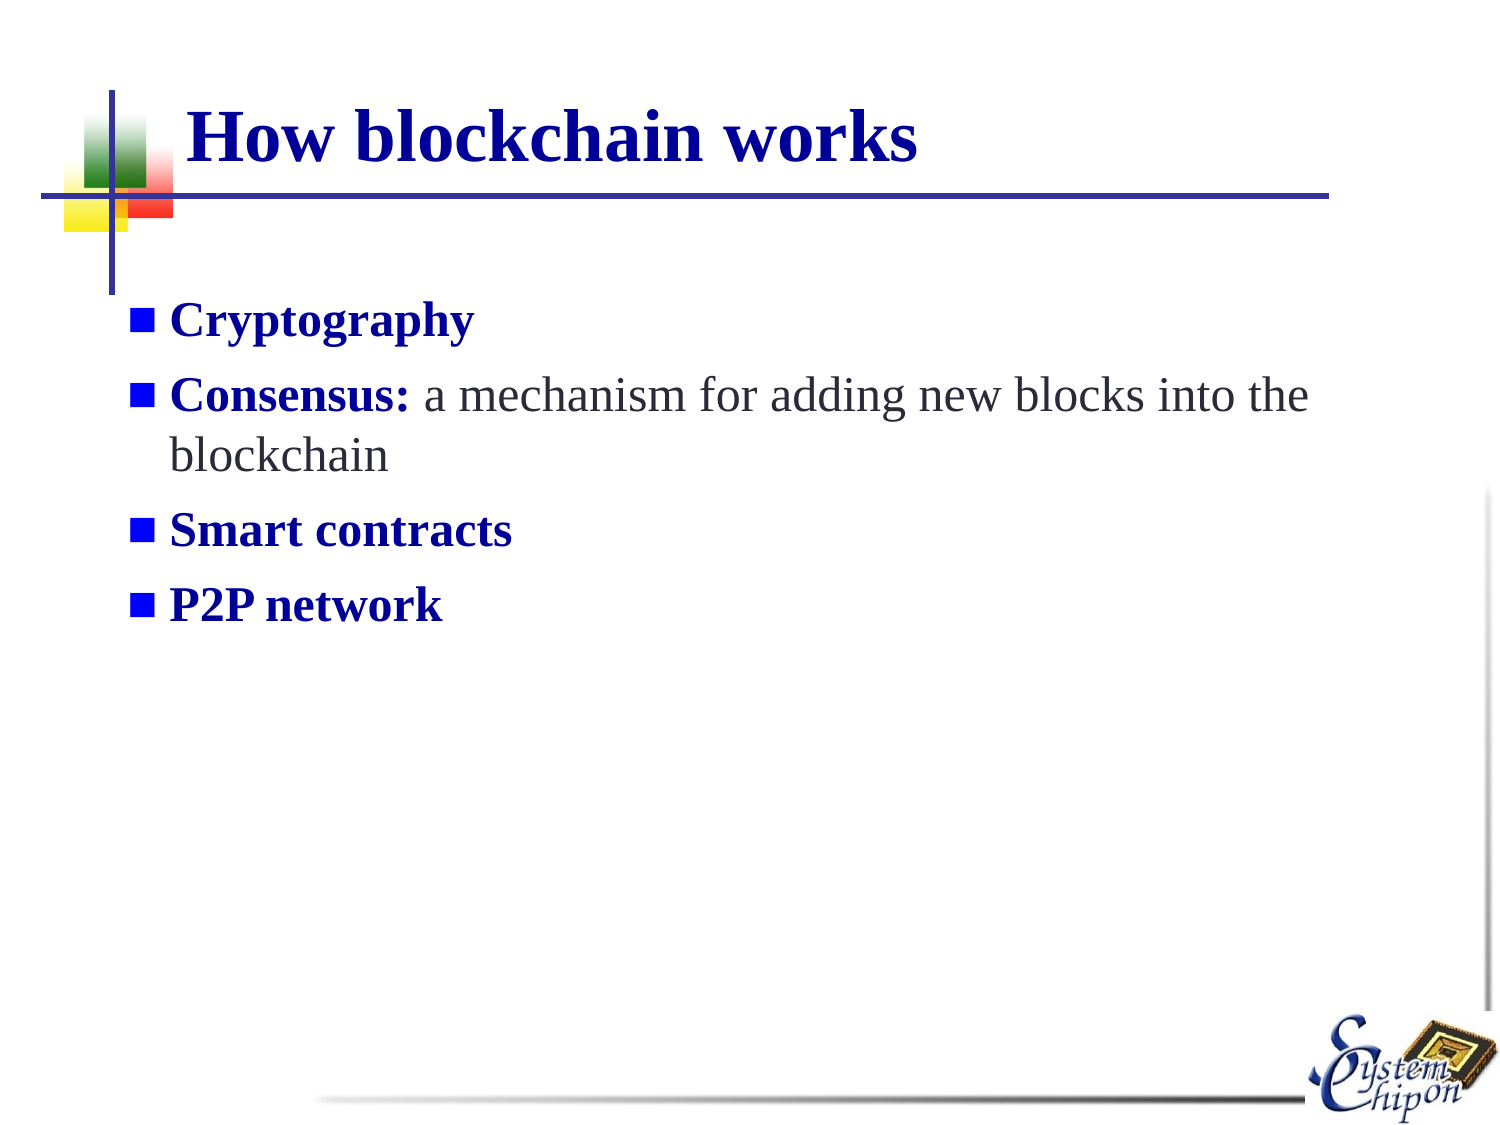

# How blockchain works
Cryptography
Consensus: a mechanism for adding new blocks into the blockchain
Smart contracts
P2P network